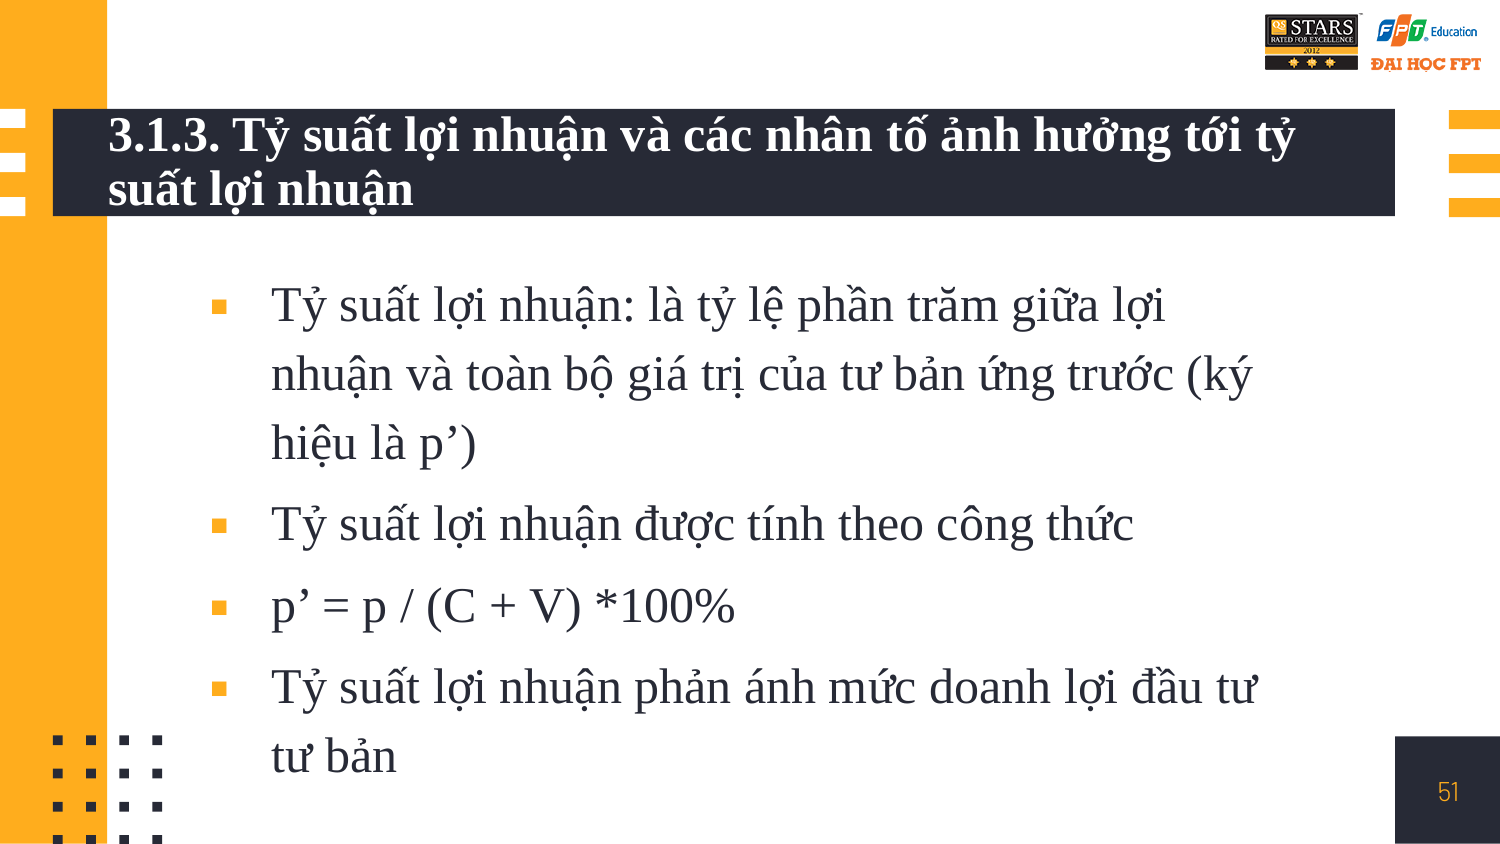

# 3.1.3. Tỷ suất lợi nhuận và các nhân tố ảnh hưởng tới tỷ suất lợi nhuận
Tỷ suất lợi nhuận: là tỷ lệ phần trăm giữa lợi nhuận và toàn bộ giá trị của tư bản ứng trước (ký hiệu là p’)
Tỷ suất lợi nhuận được tính theo công thức
p’ = p / (C + V) *100%
Tỷ suất lợi nhuận phản ánh mức doanh lợi đầu tư tư bản
51